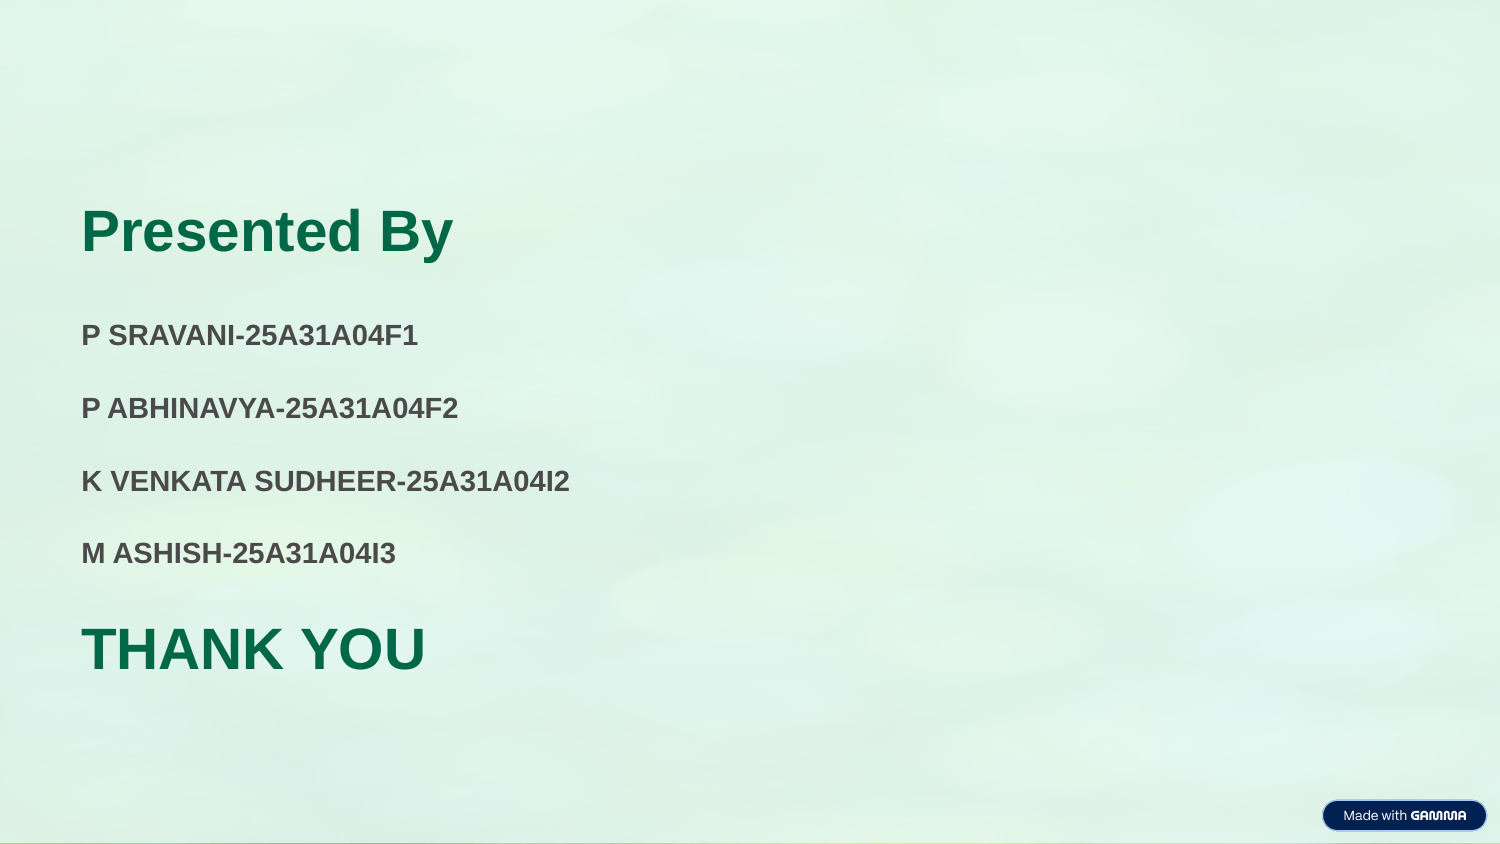

Presented By
P SRAVANI-25A31A04F1
P ABHINAVYA-25A31A04F2
K VENKATA SUDHEER-25A31A04I2
M ASHISH-25A31A04I3
THANK YOU